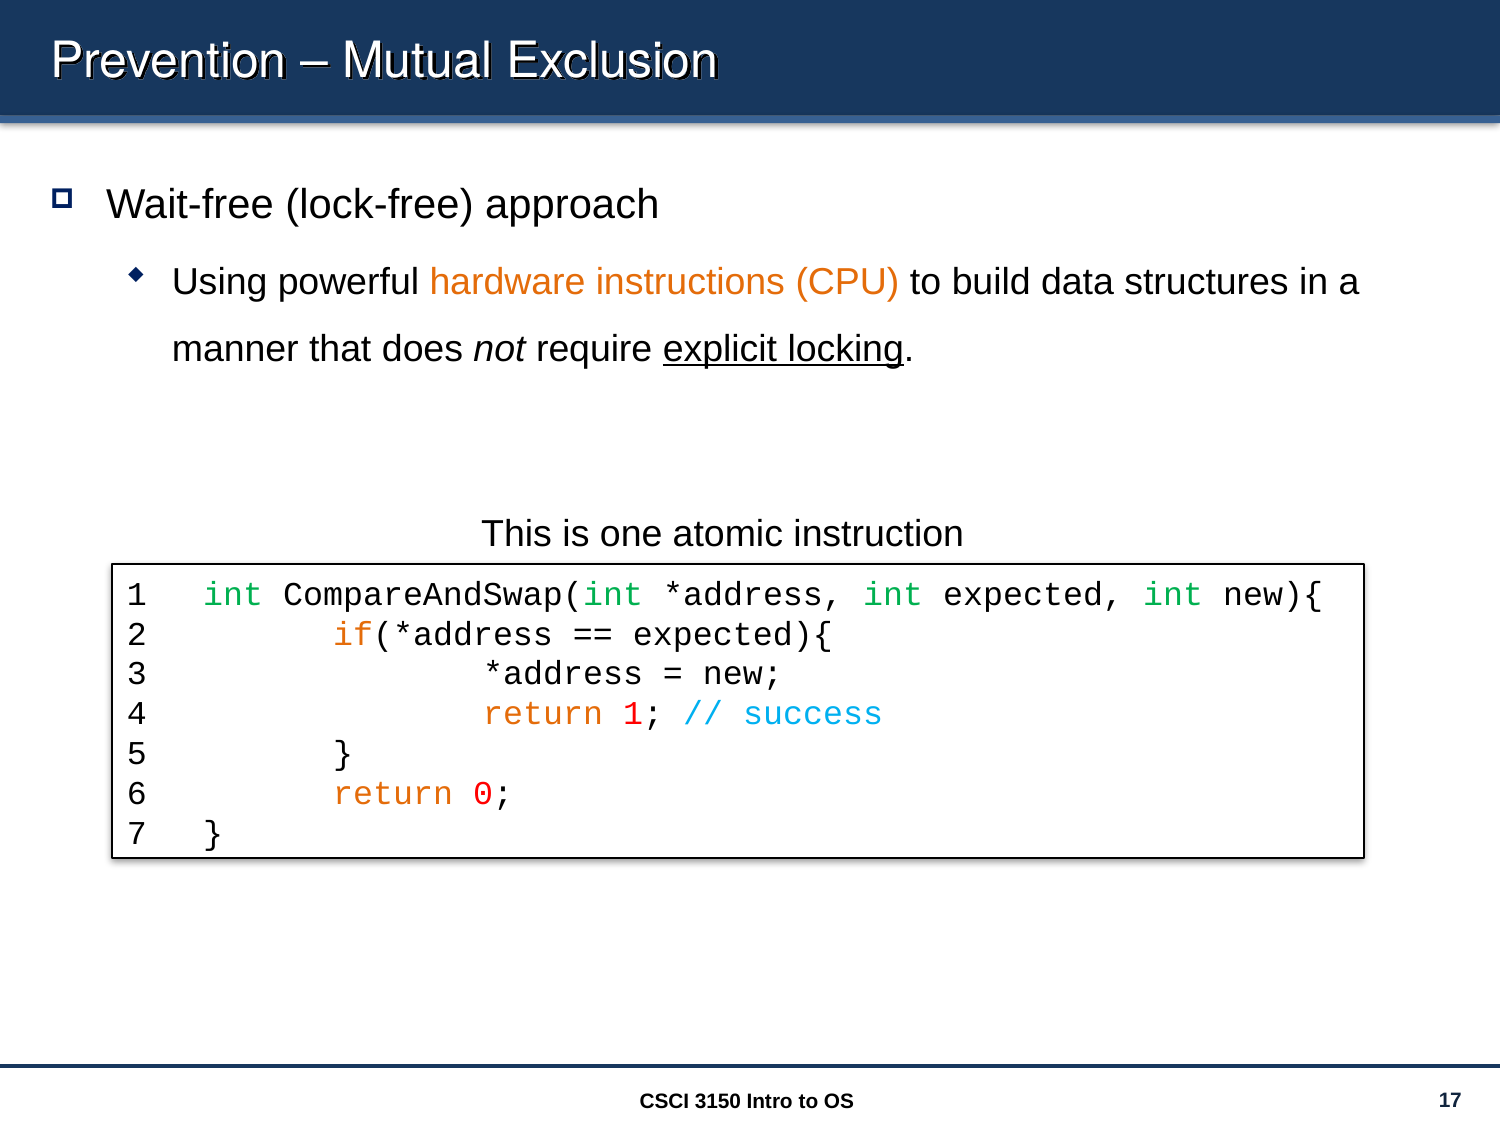

# Prevention – Mutual Exclusion
Wait-free (lock-free) approach
Using powerful hardware instructions (CPU) to build data structures in a manner that does not require explicit locking.

This is one atomic instruction
 int CompareAndSwap(int *address, int expected, int new){
 	if(*address == expected){
 		*address = new;
 		return 1; // success
 	}
 	return 0;
 }
CSCI 3150 Intro to OS
17